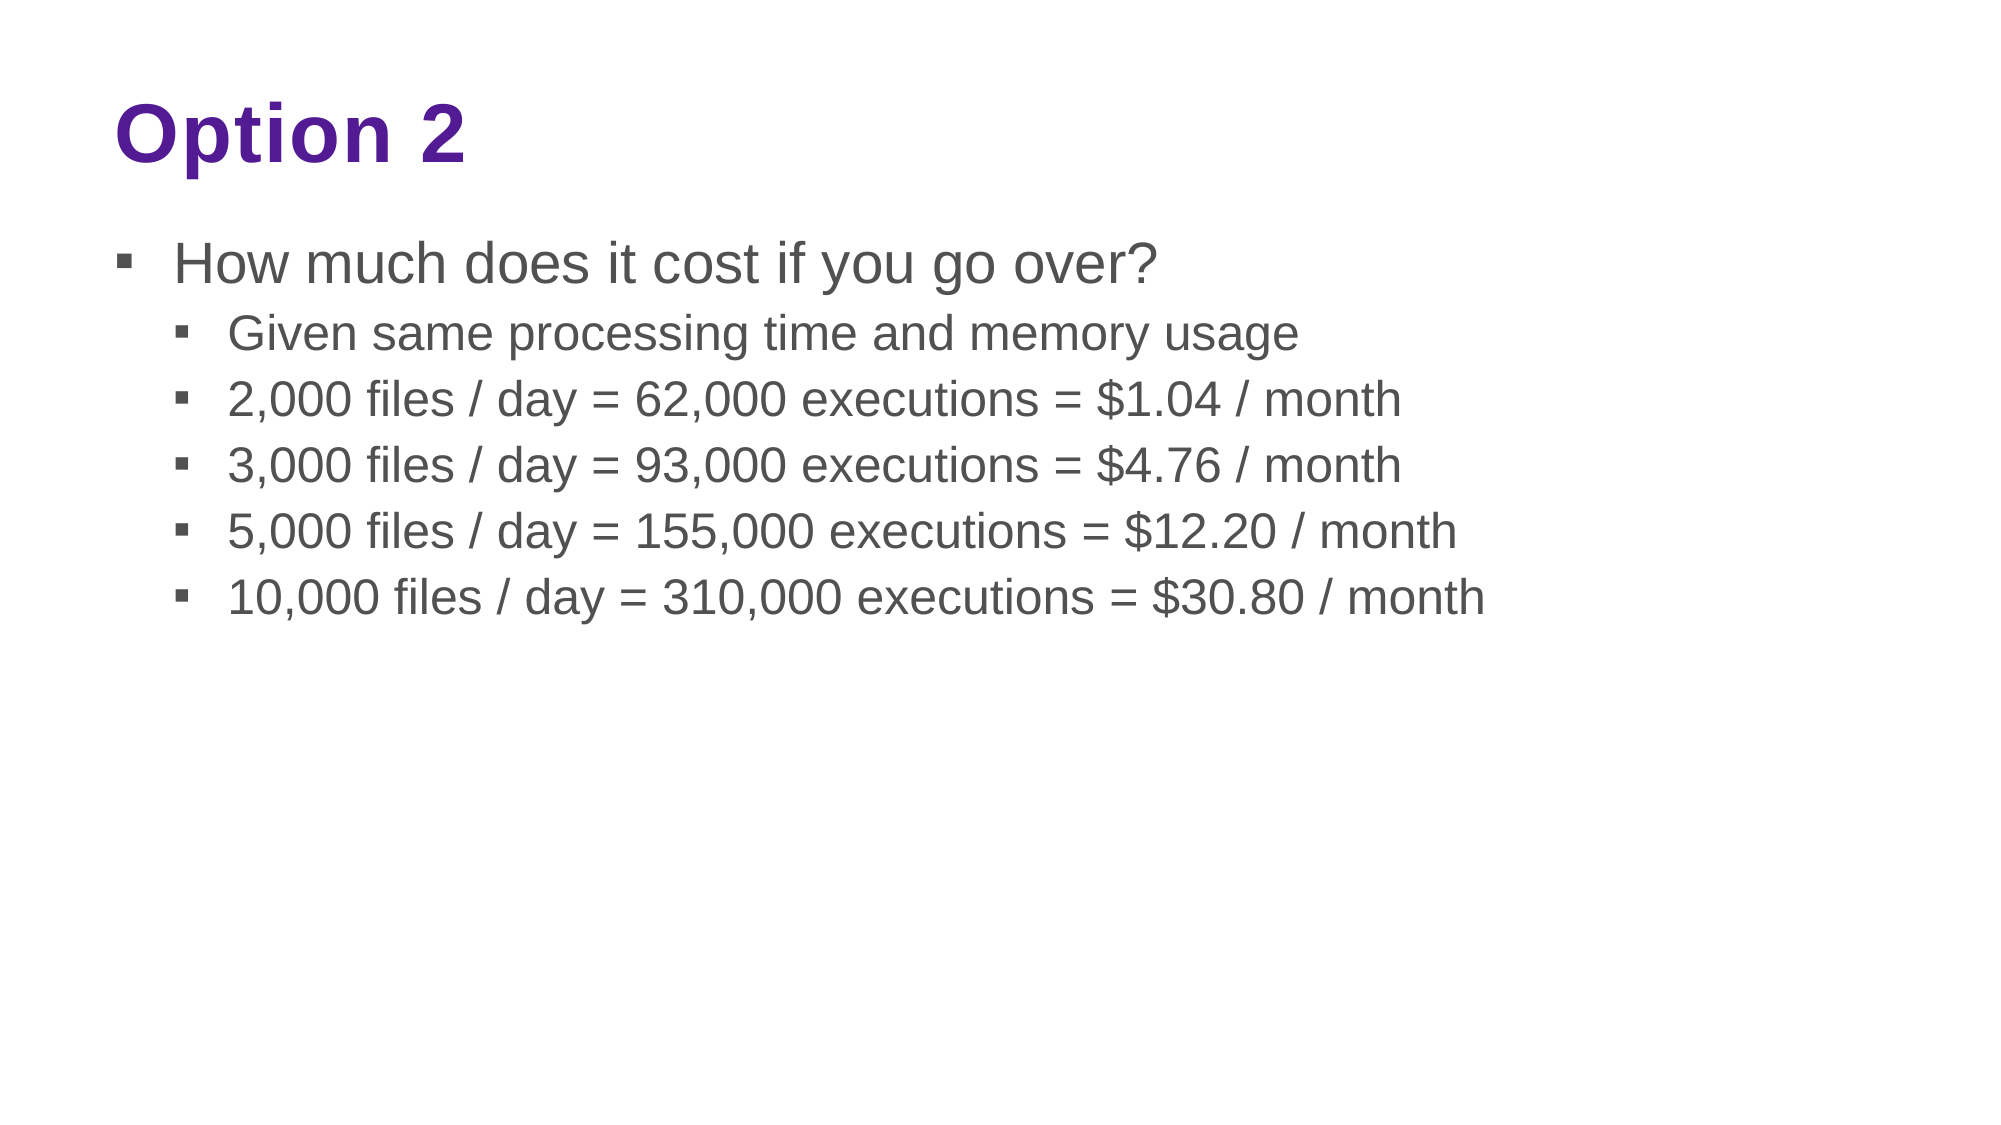

# Option 2
How much does it cost if you go over?
Given same processing time and memory usage
2,000 files / day = 62,000 executions = $1.04 / month
3,000 files / day = 93,000 executions = $4.76 / month
5,000 files / day = 155,000 executions = $12.20 / month
10,000 files / day = 310,000 executions = $30.80 / month